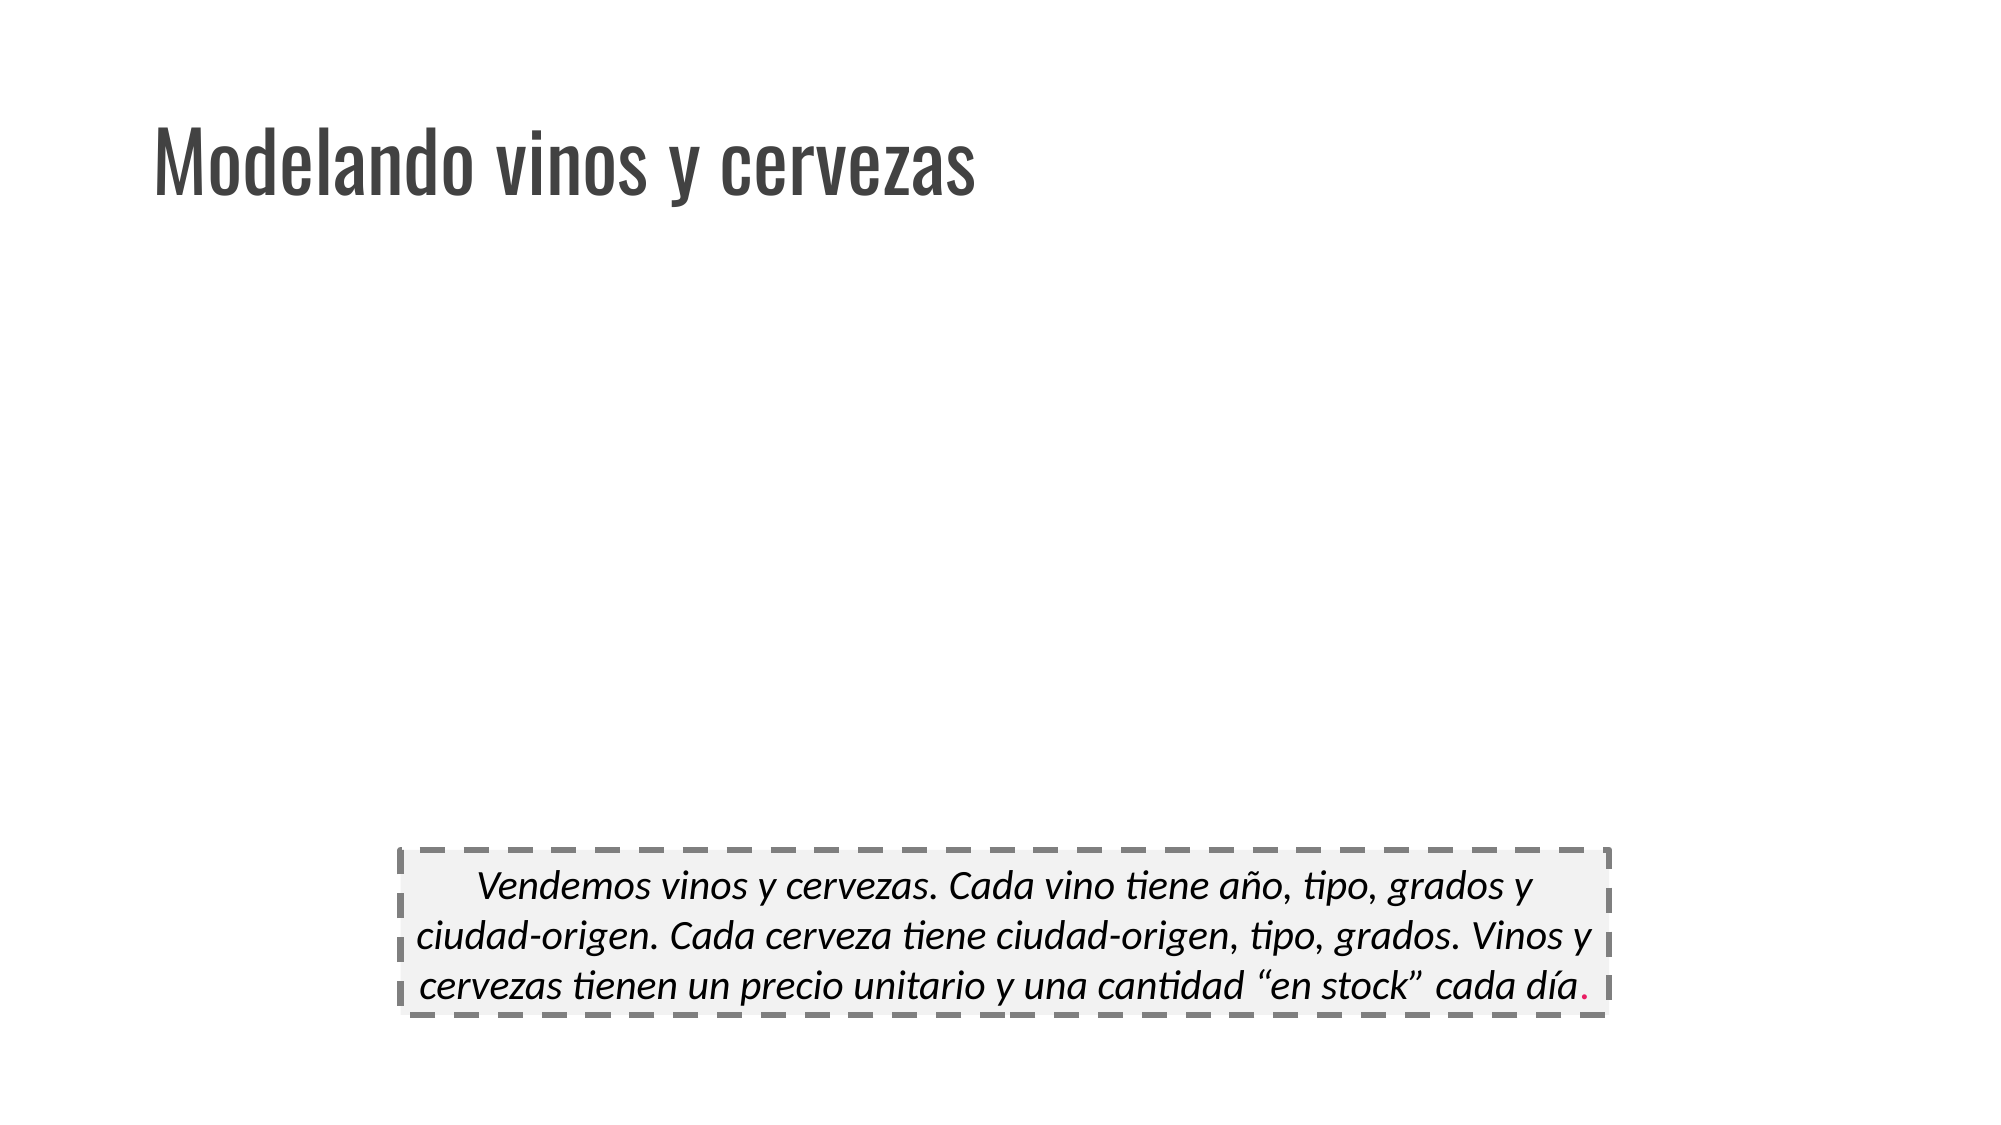

# Modelando vinos y cervezas
Vendemos vinos y cervezas. Cada vino tiene año, tipo, grados y ciudad-origen. Cada cerveza tiene ciudad-origen, tipo, grados. Vinos y cervezas tienen un precio unitario y una cantidad “en stock” cada día.